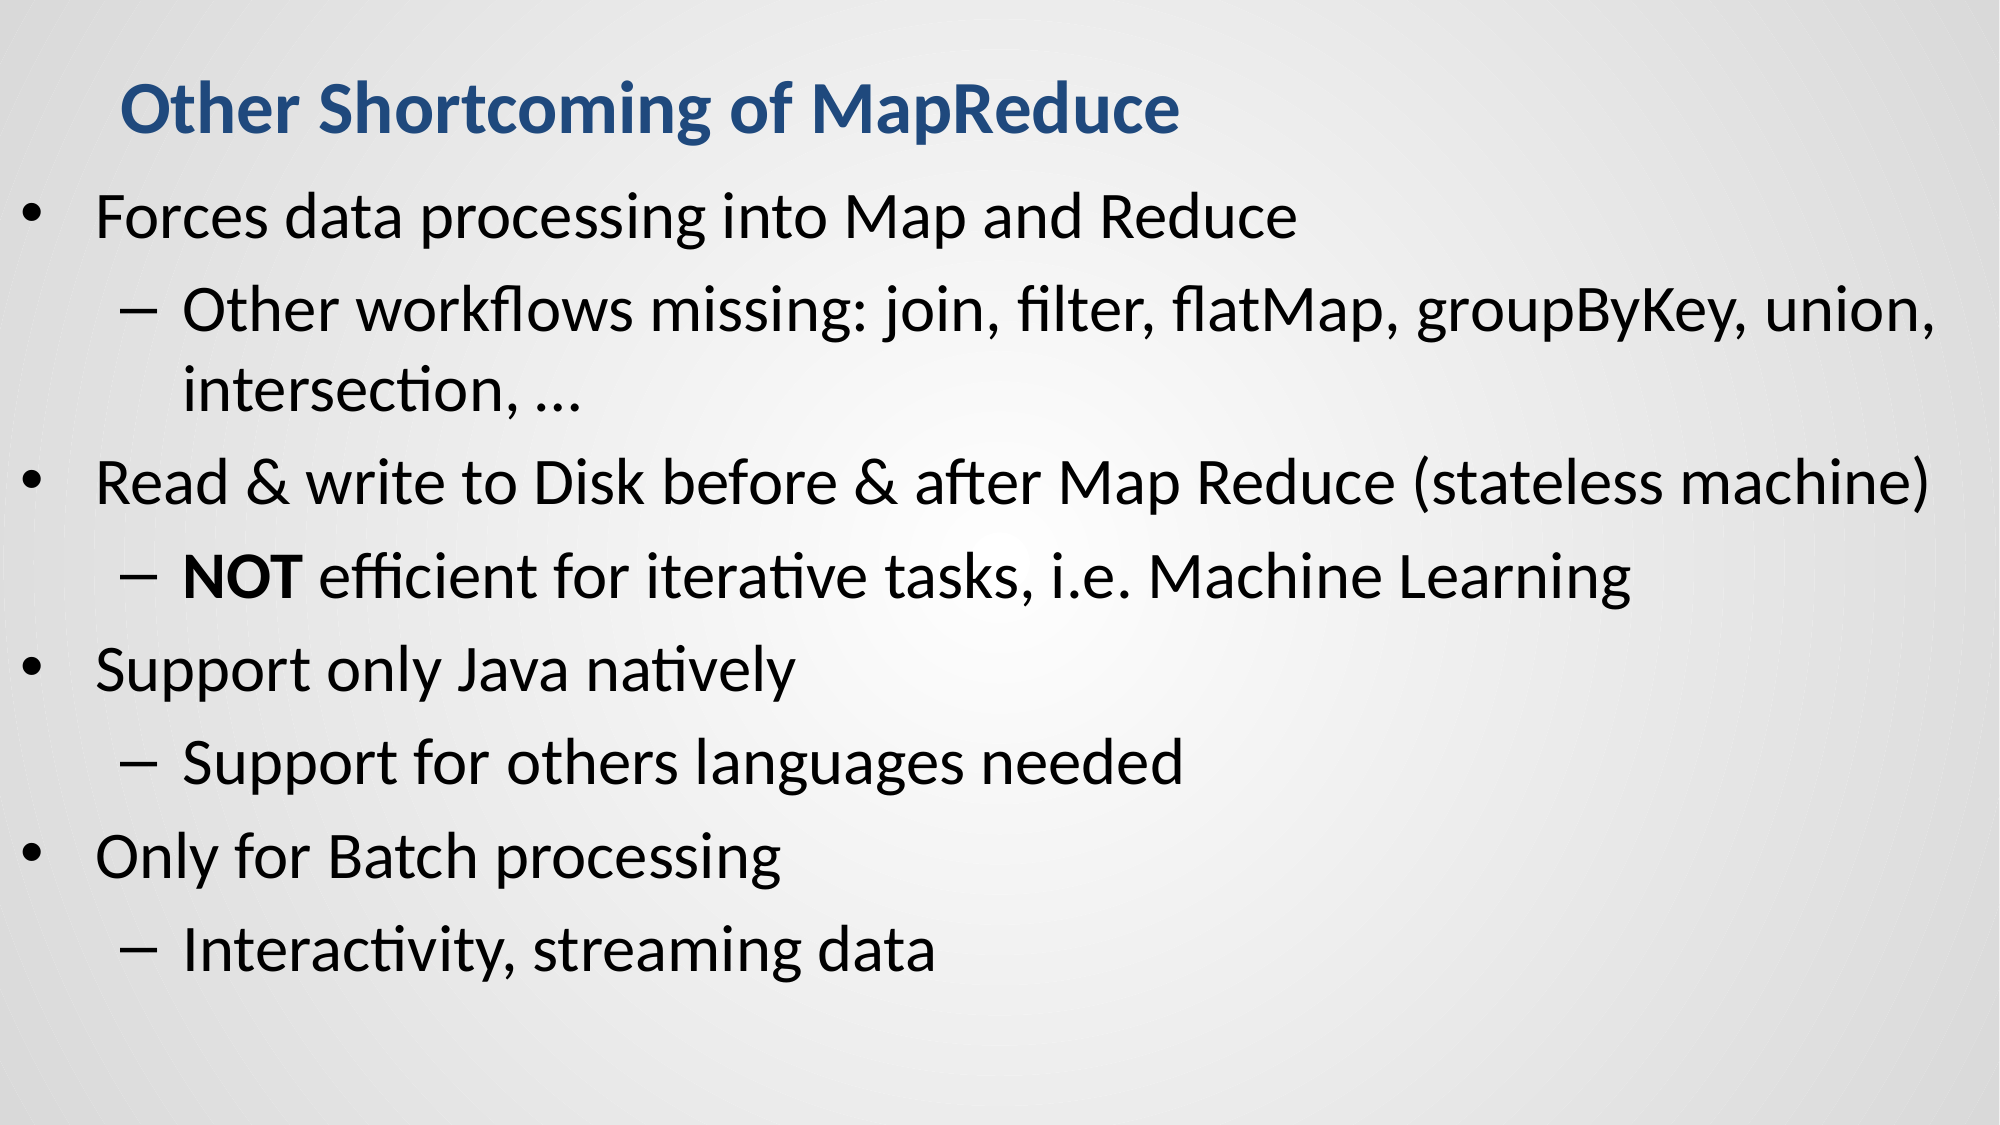

# Other Shortcoming of MapReduce
Forces data processing into Map and Reduce
Other workflows missing: join, filter, flatMap, groupByKey, union, intersection, …
Read & write to Disk before & after Map Reduce (stateless machine)
NOT efficient for iterative tasks, i.e. Machine Learning
Support only Java natively
Support for others languages needed
Only for Batch processing
Interactivity, streaming data